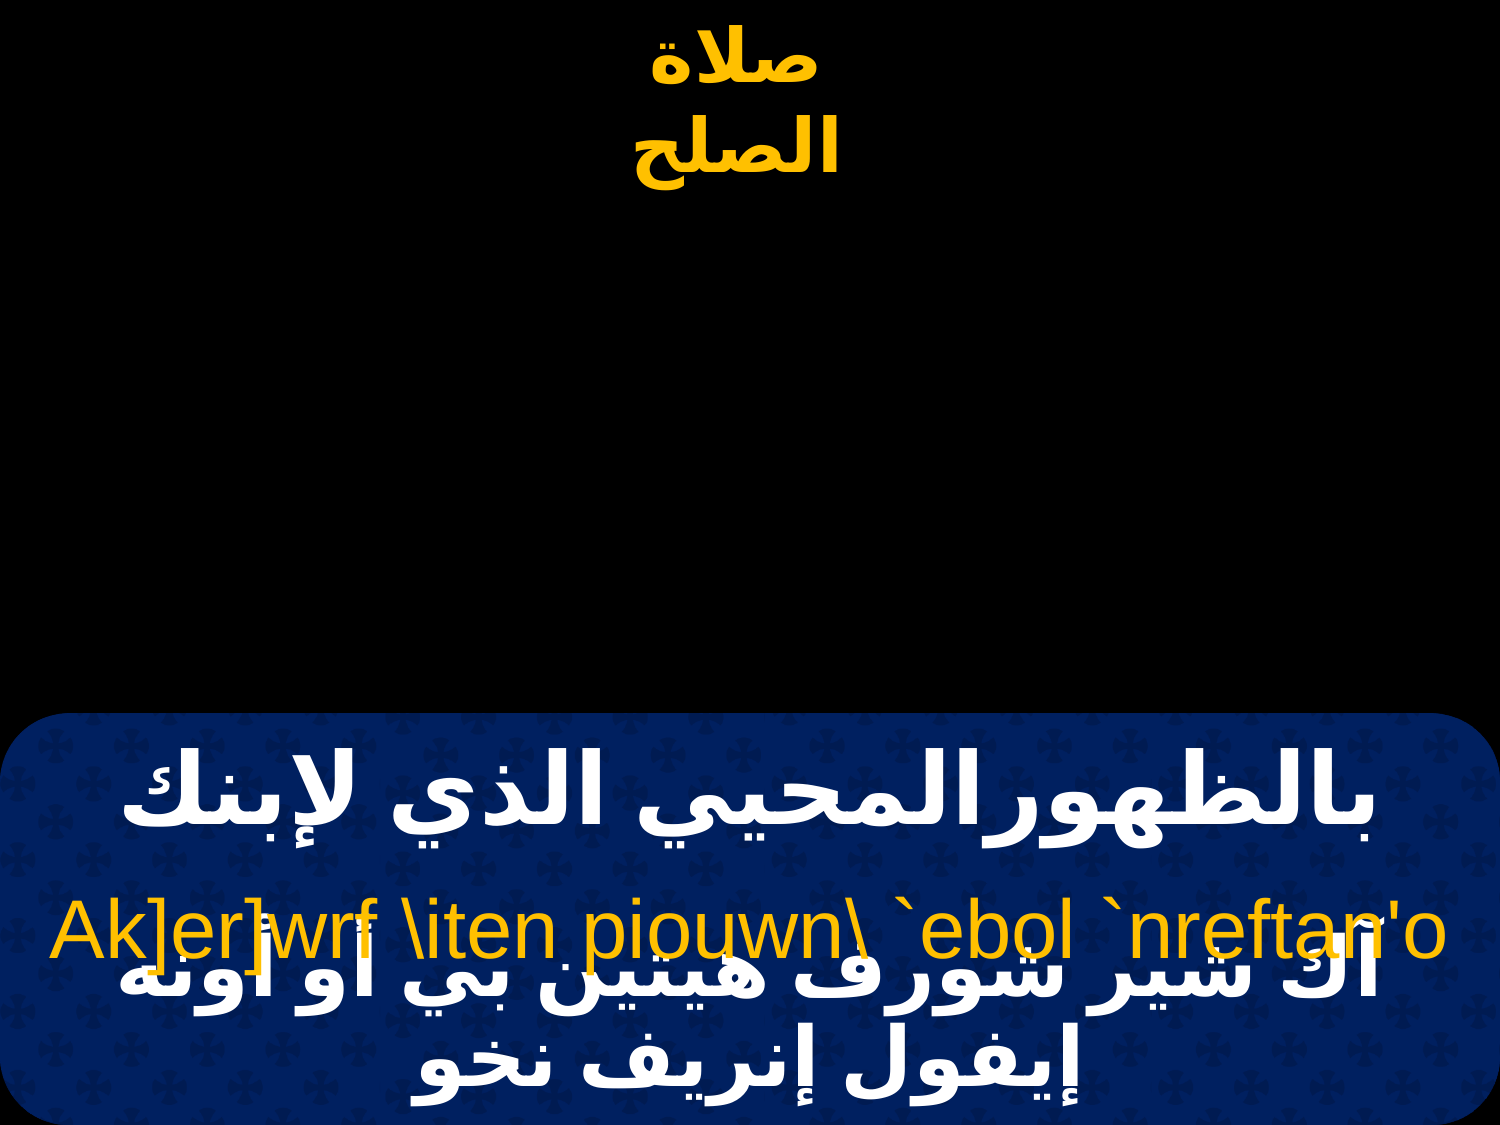

# بالظهورالمحيي الذي لإبنك
Ak]er]wrf \iten piouwn\ `ebol `nreftan'o
آك شير شورف هيتين بي أو أونه إيفول إنريف نخو